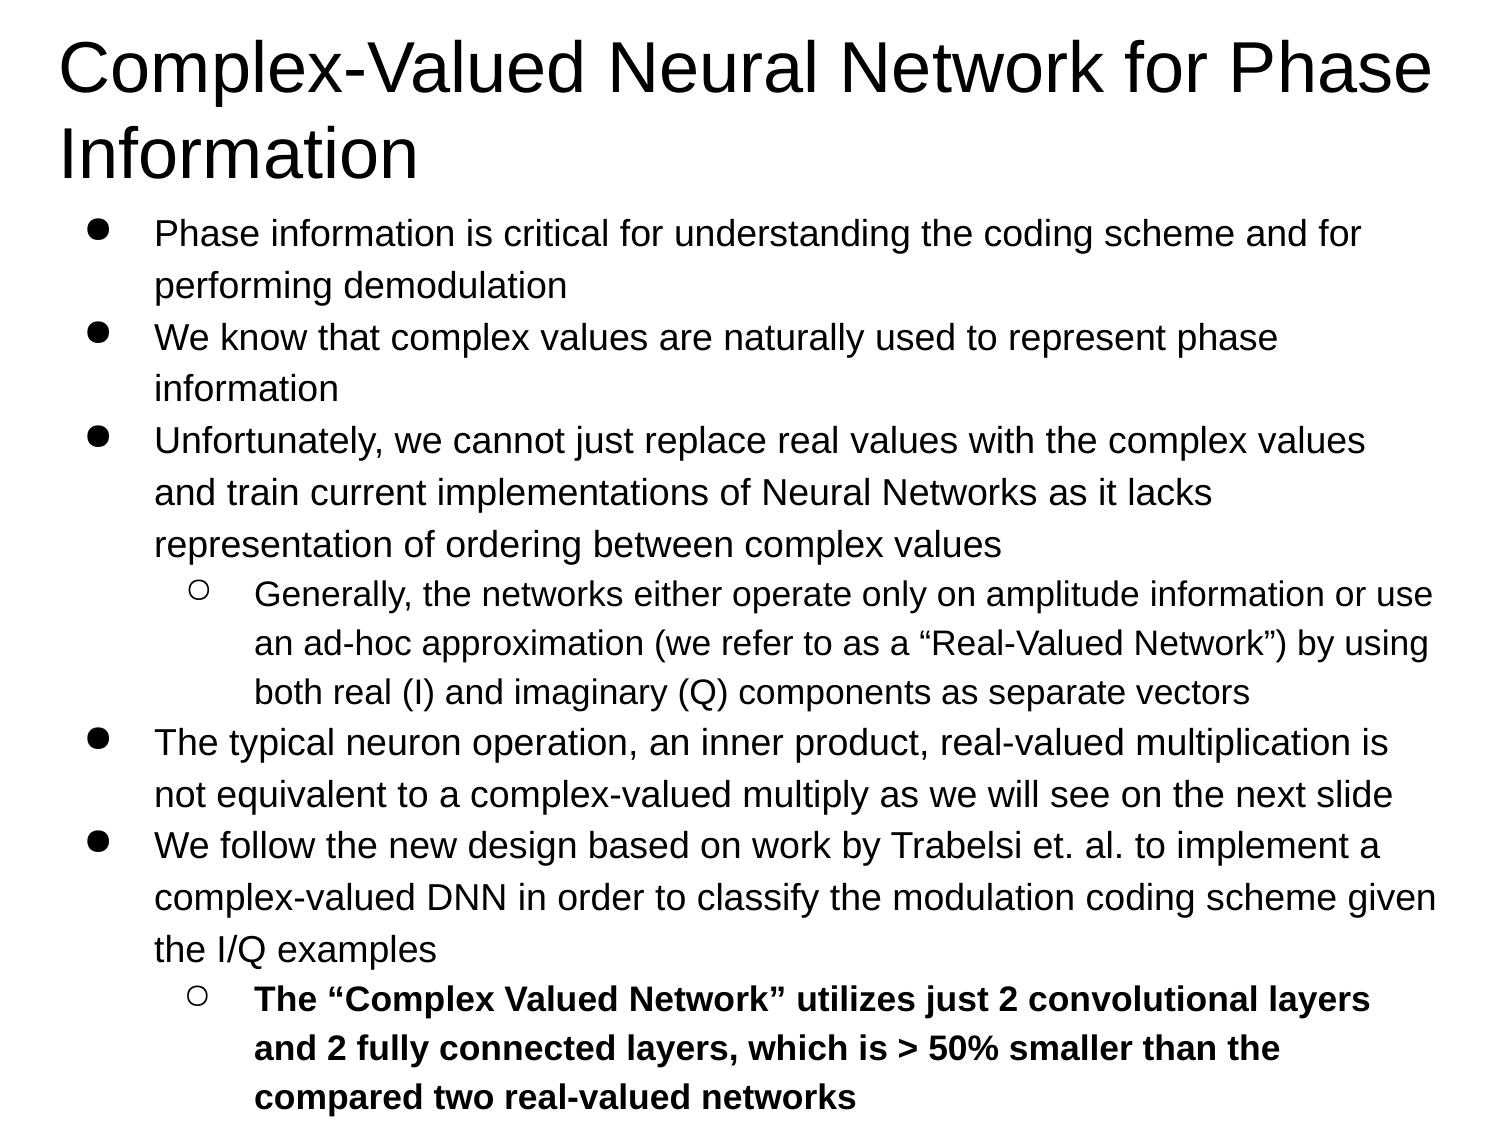

# Complex-Valued Neural Network for Phase Information
Phase information is critical for understanding the coding scheme and for performing demodulation
We know that complex values are naturally used to represent phase information
Unfortunately, we cannot just replace real values with the complex values and train current implementations of Neural Networks as it lacks representation of ordering between complex values
Generally, the networks either operate only on amplitude information or use an ad-hoc approximation (we refer to as a “Real-Valued Network”) by using both real (I) and imaginary (Q) components as separate vectors
The typical neuron operation, an inner product, real-valued multiplication is not equivalent to a complex-valued multiply as we will see on the next slide
We follow the new design based on work by Trabelsi et. al. to implement a complex-valued DNN in order to classify the modulation coding scheme given the I/Q examples
The “Complex Valued Network” utilizes just 2 convolutional layers and 2 fully connected layers, which is > 50% smaller than the compared two real-valued networks